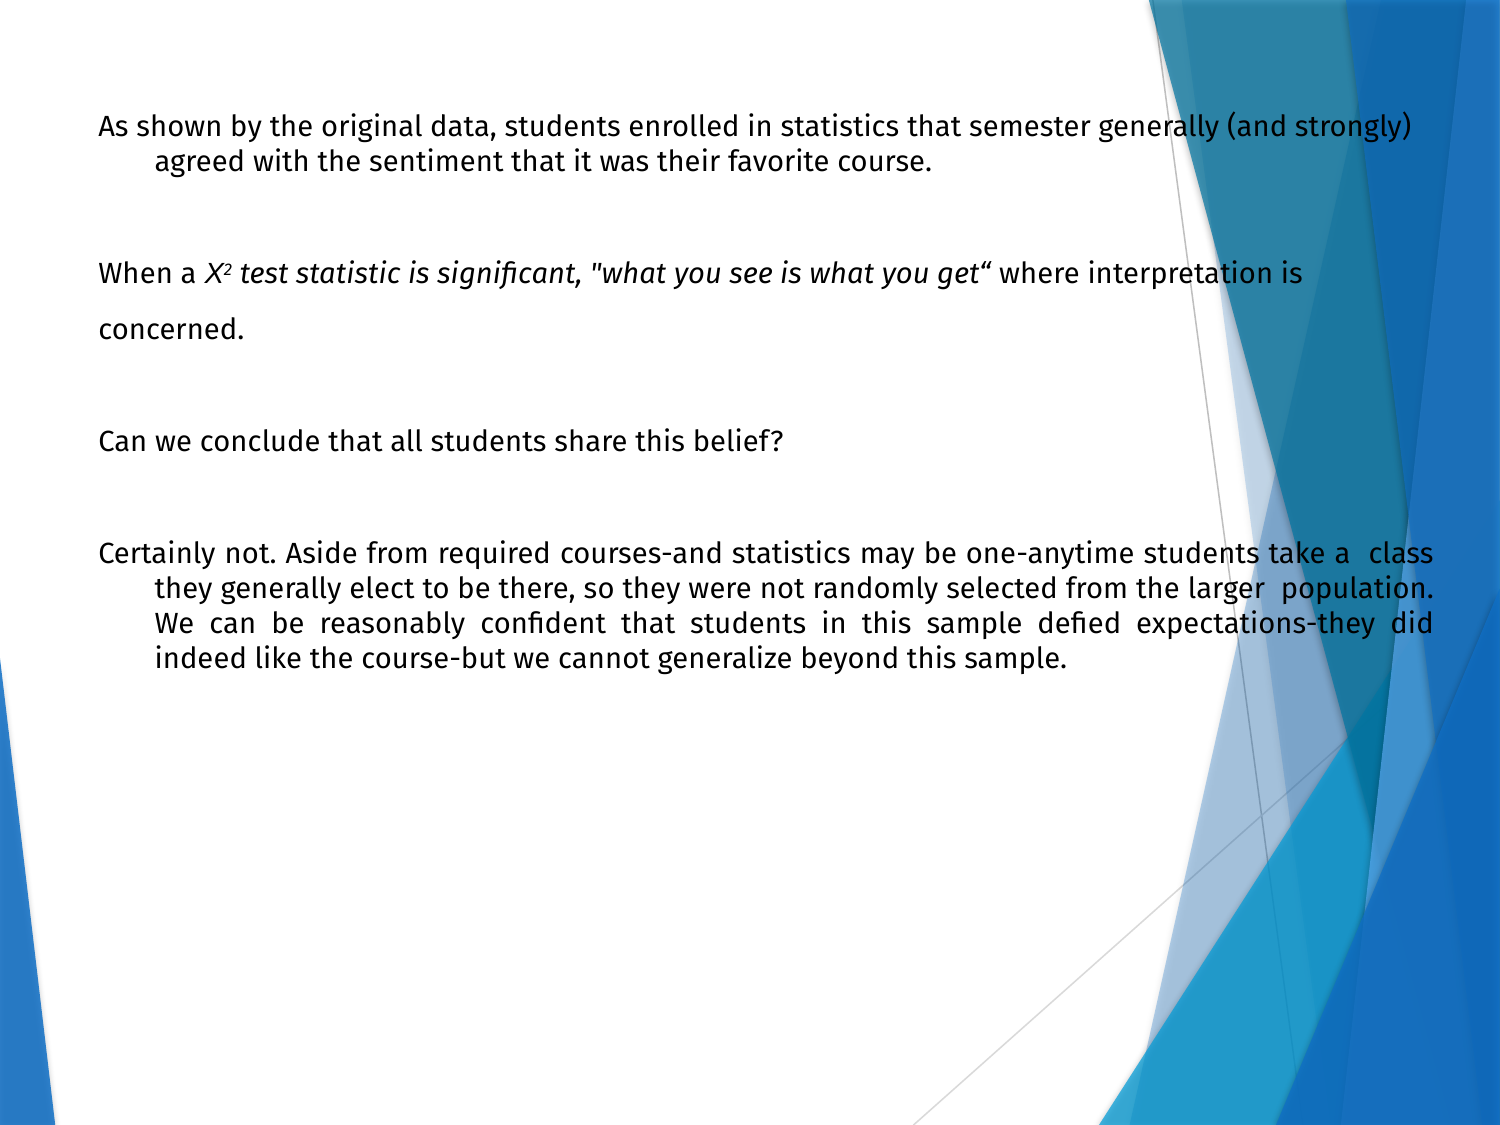

As shown by the original data, students enrolled in statistics that semester generally (and strongly) agreed with the sentiment that it was their favorite course.

When a X2 test statistic is significant, "what you see is what you get“ where interpretation is
concerned.

Can we conclude that all students share this belief?

Certainly not. Aside from required courses-and statistics may be one-anytime students take a  class they generally elect to be there, so they were not randomly selected from the larger  population. We can be reasonably confident that students in this sample defied expectations-they did indeed like the course-but we cannot generalize beyond this sample.